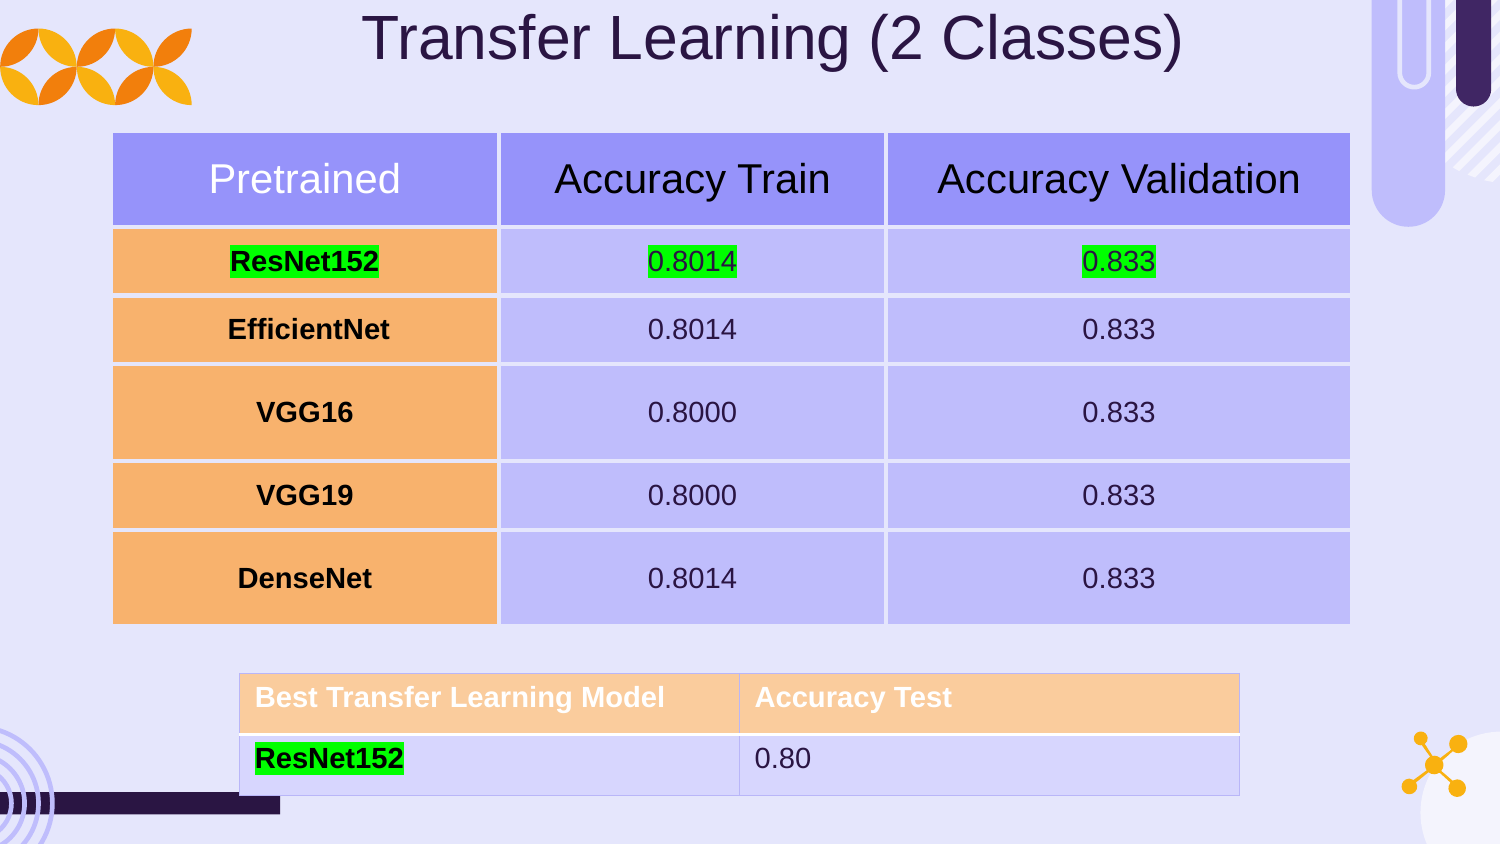

# Transfer Learning (2 Classes)
| Pretrained | Accuracy Train | Accuracy Validation |
| --- | --- | --- |
| ResNet152 | 0.8014 | 0.833 |
| EfficientNet | 0.8014 | 0.833 |
| VGG16 | 0.8000 | 0.833 |
| VGG19 | 0.8000 | 0.833 |
| DenseNet | 0.8014 | 0.833 |
| Best Transfer Learning Model | Accuracy Test |
| --- | --- |
| ResNet152 | 0.80 |